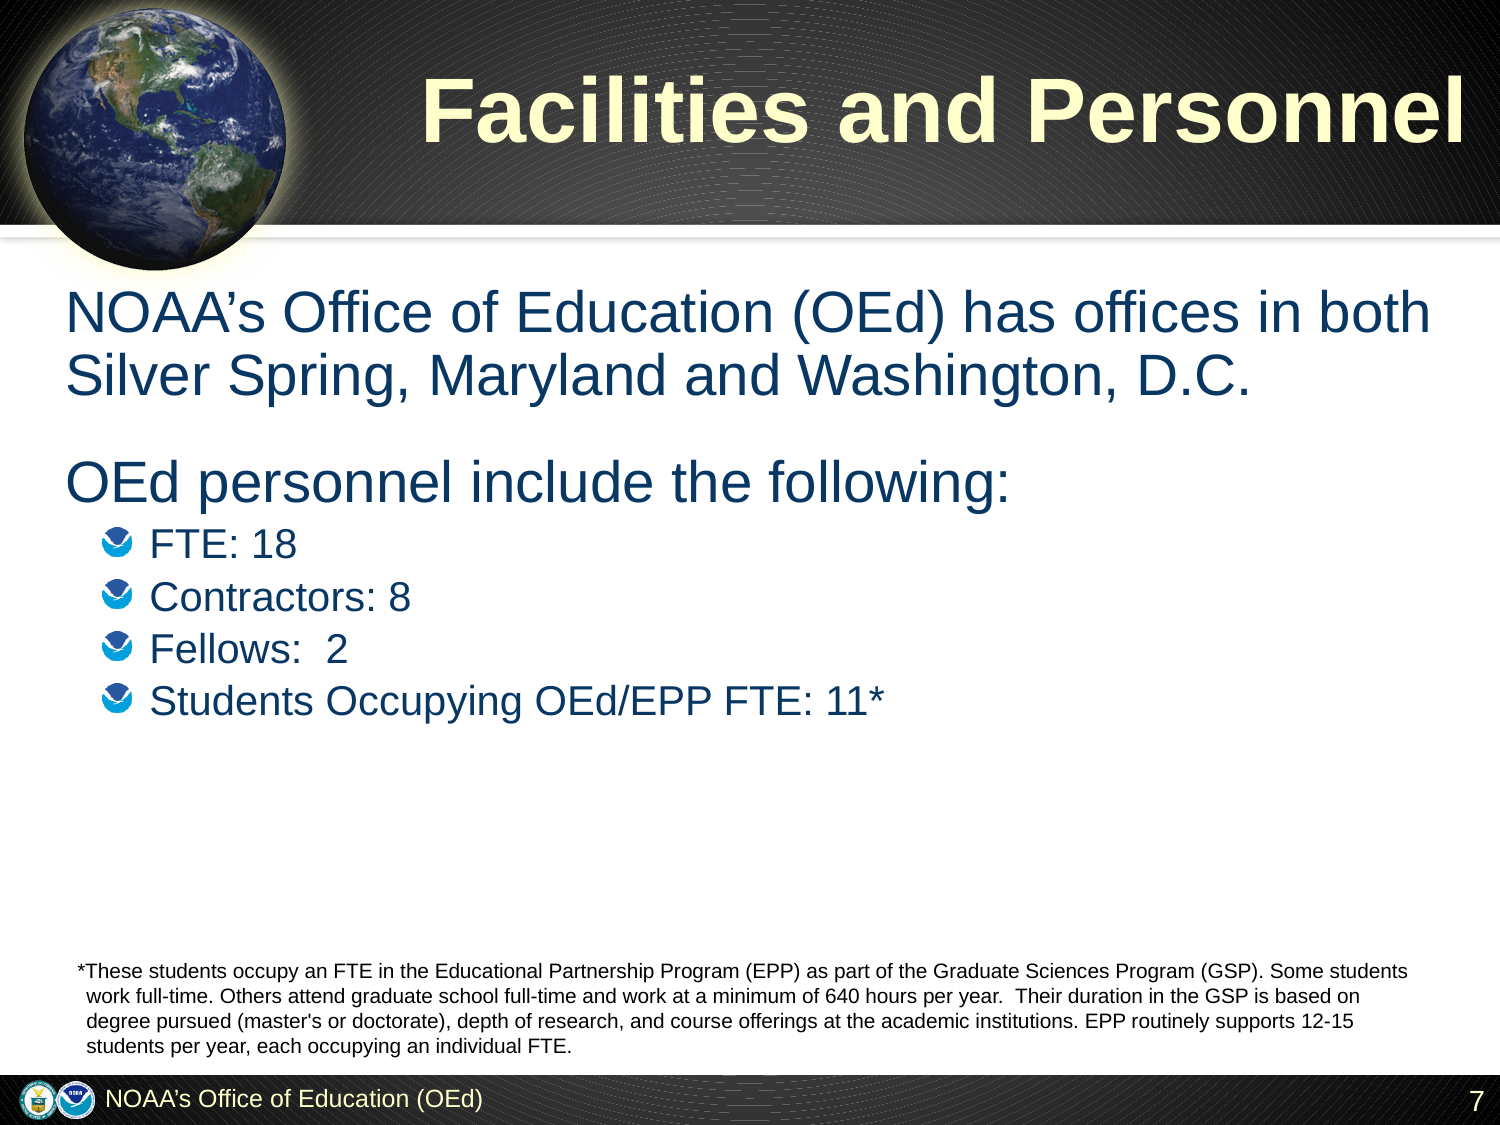

# Facilities and Personnel
NOAA’s Office of Education (OEd) has offices in both Silver Spring, Maryland and Washington, D.C.
OEd personnel include the following:
FTE: 18
Contractors: 8
Fellows:  2
Students Occupying OEd/EPP FTE: 11*
*These students occupy an FTE in the Educational Partnership Program (EPP) as part of the Graduate Sciences Program (GSP). Some students work full-time. Others attend graduate school full-time and work at a minimum of 640 hours per year.  Their duration in the GSP is based on degree pursued (master's or doctorate), depth of research, and course offerings at the academic institutions. EPP routinely supports 12-15 students per year, each occupying an individual FTE.
NOAA’s Office of Education (OEd)
7